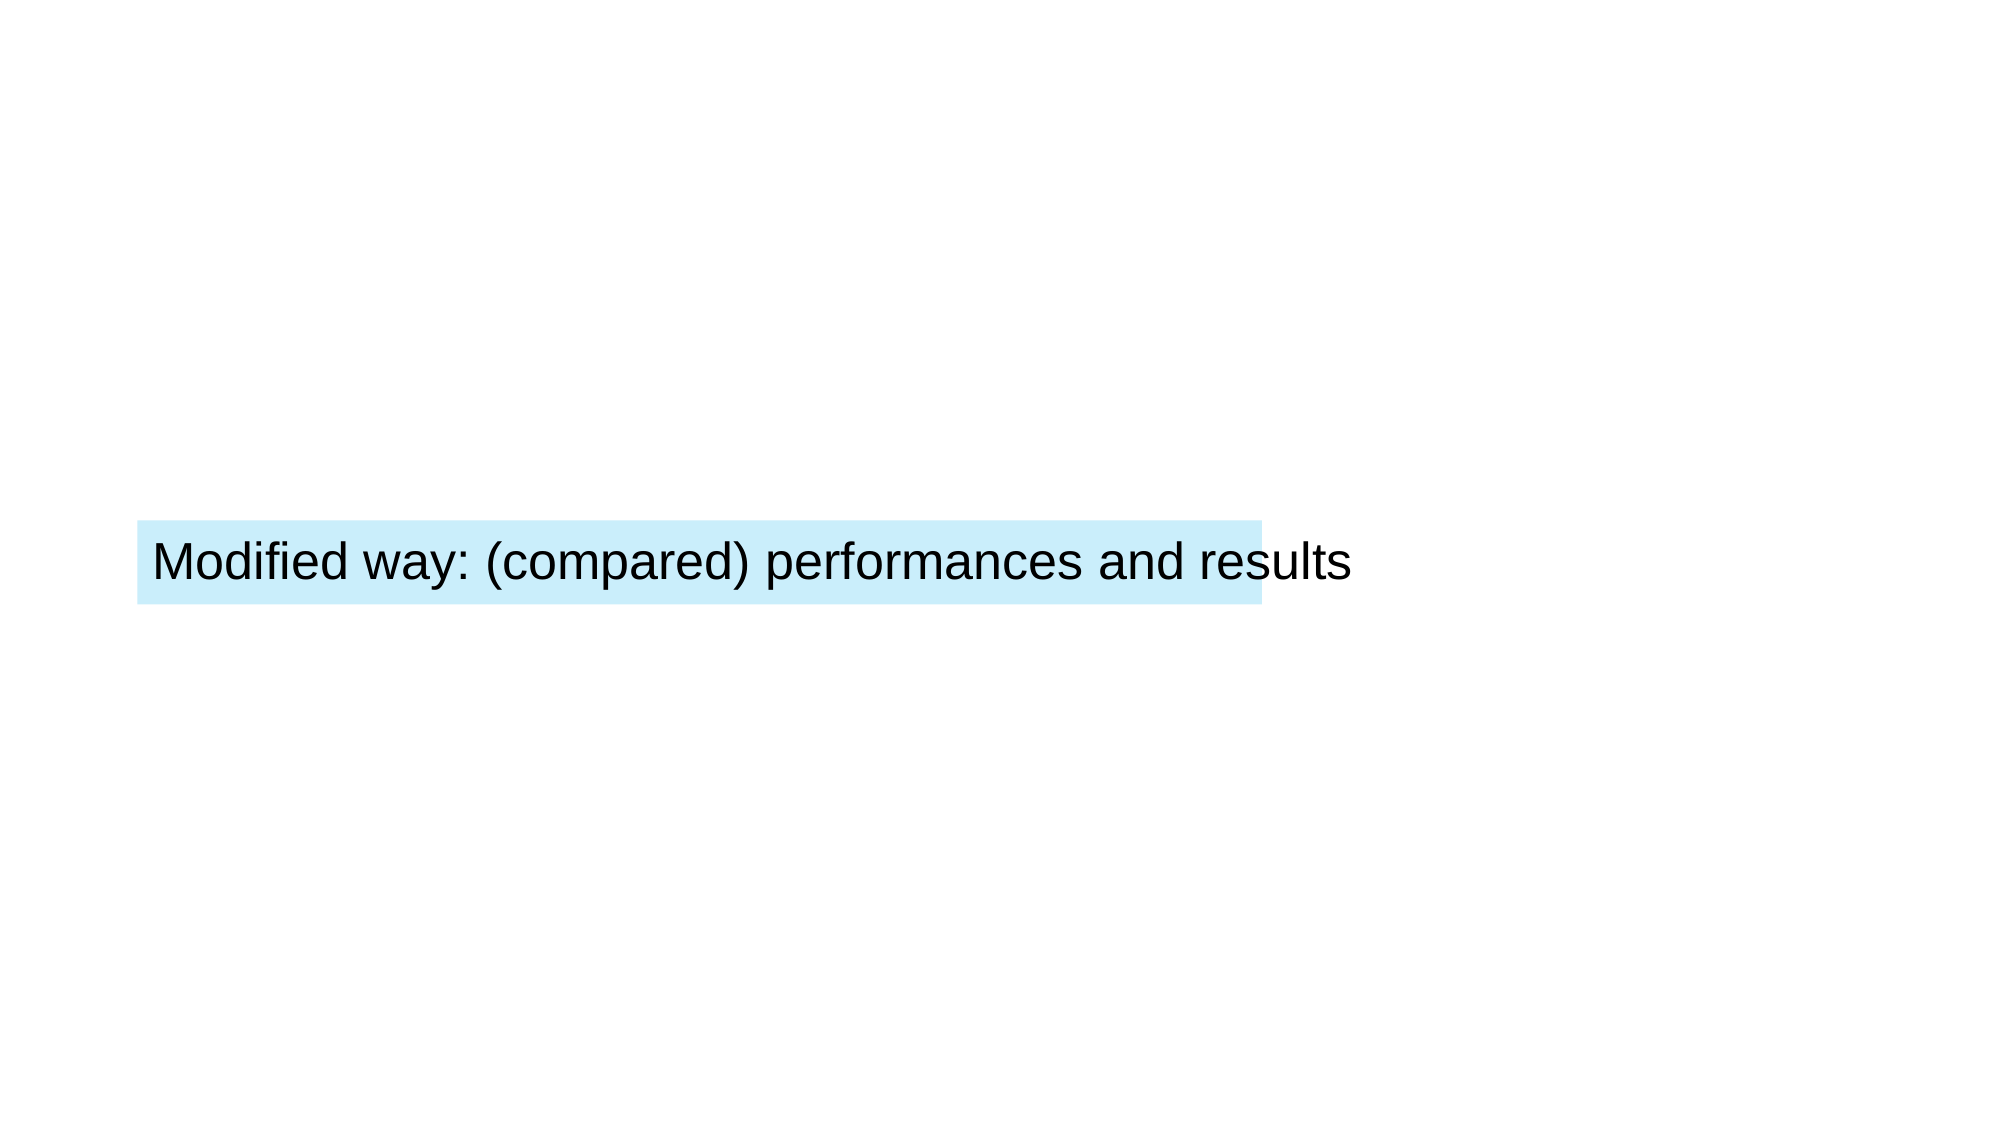

# Modified way: (compared) performances and results